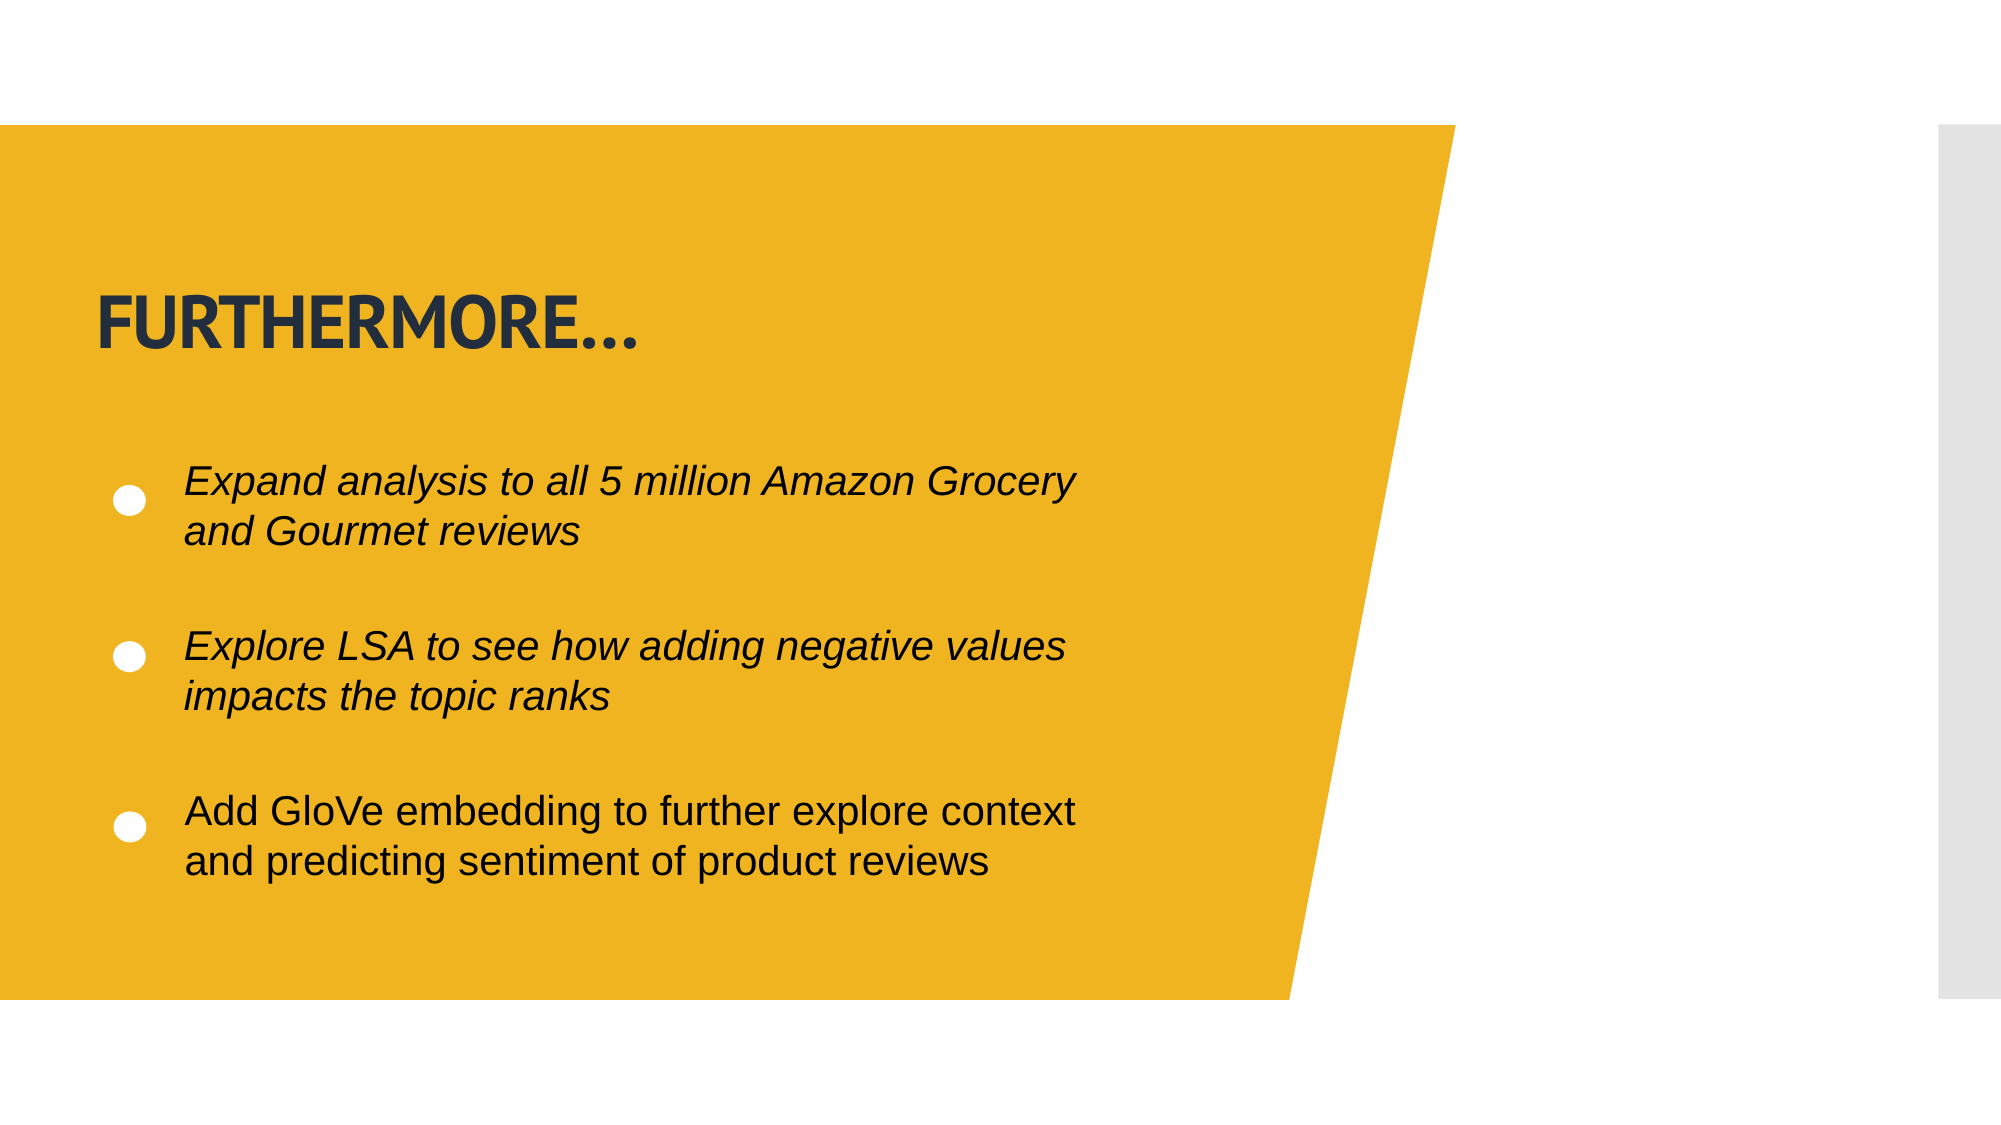

# FURTHERMORE…
Expand analysis to all 5 million Amazon Grocery and Gourmet reviews

Explore LSA to see how adding negative values impacts the topic ranks

Add GloVe embedding to further explore context and predicting sentiment of product reviews